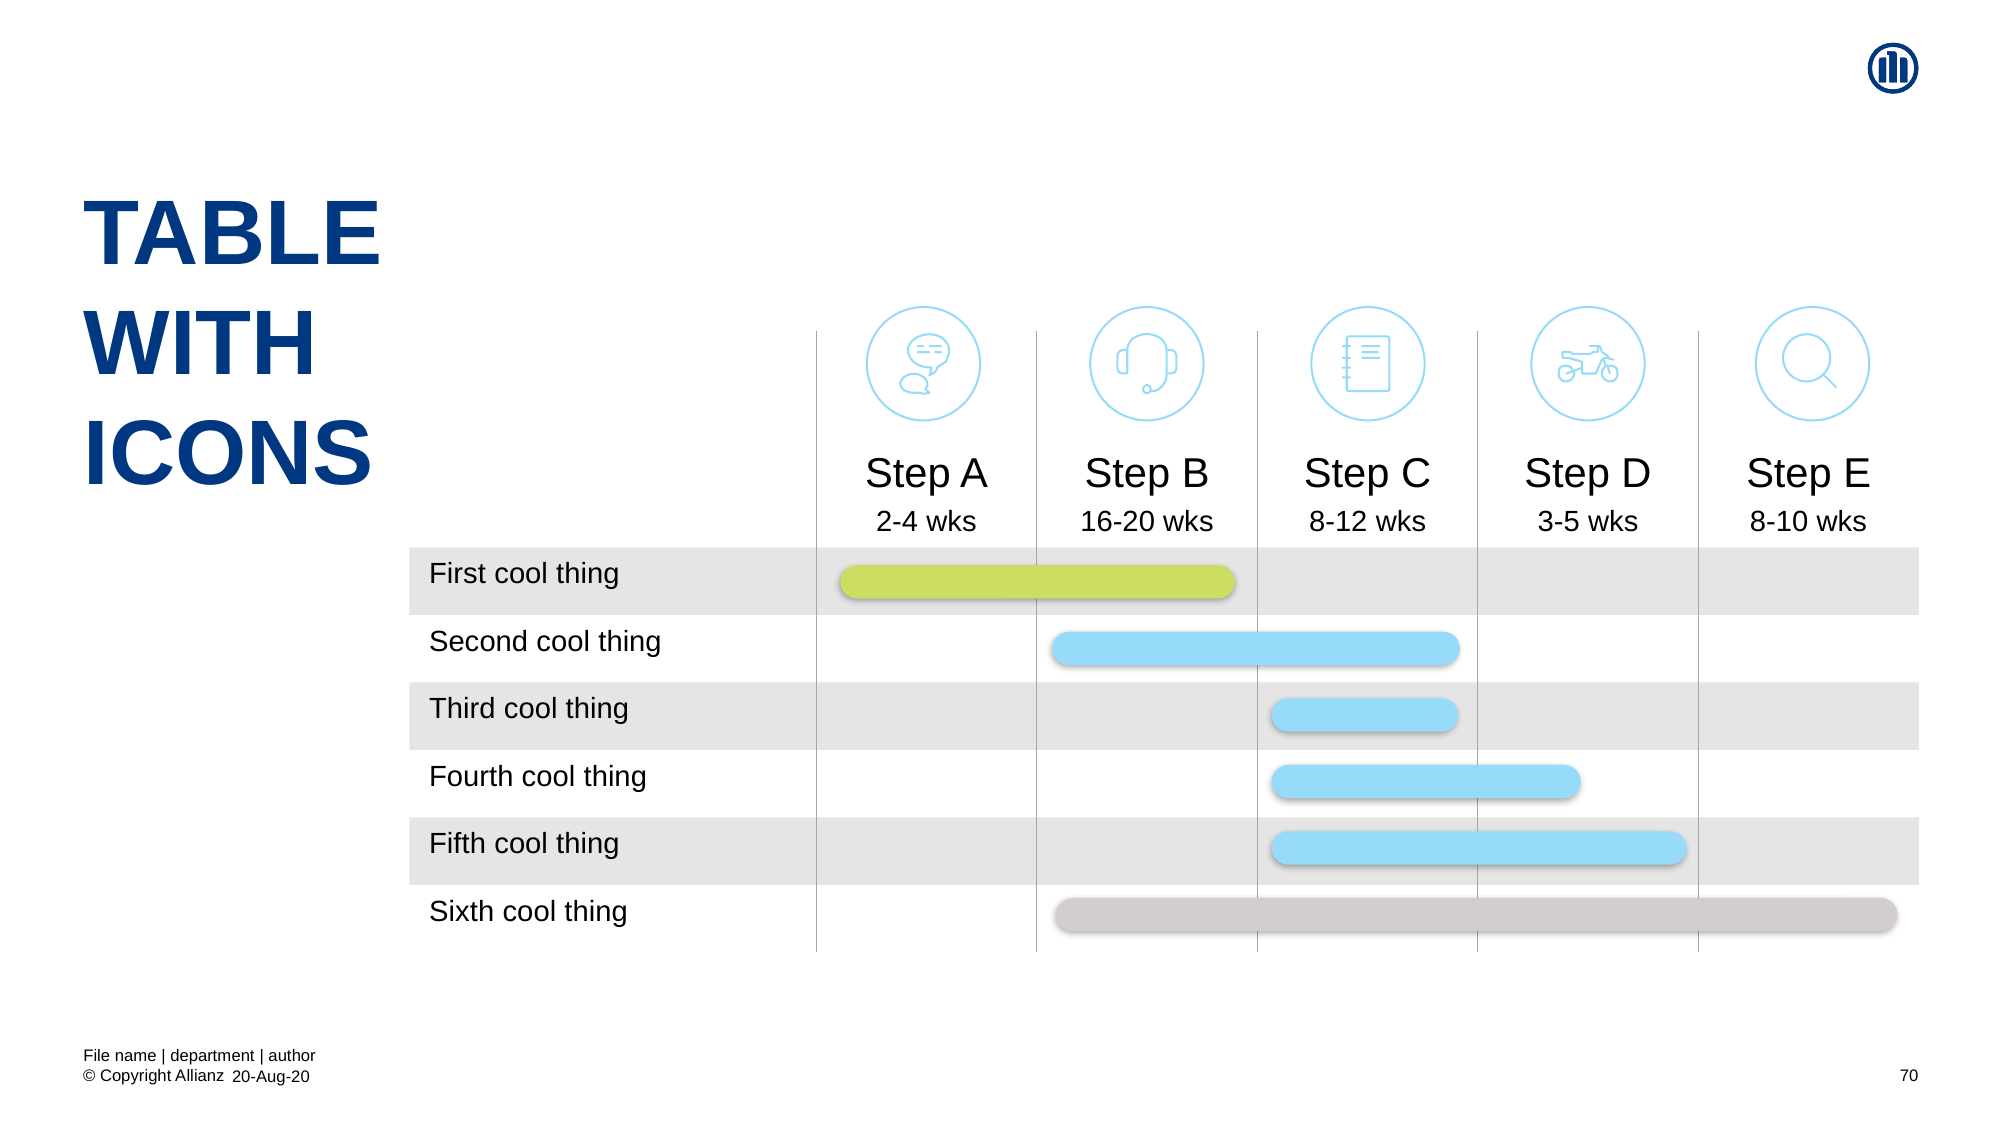

# Table with icons

|  | Step A 2-4 wks | Step B 16-20 wks | Step C 8-12 wks | Step D 3-5 wks | Step E 8-10 wks |
| --- | --- | --- | --- | --- | --- |
| First cool thing |  |  |  |  |  |
| Second cool thing |  |  |  |  |  |
| Third cool thing |  |  |  |  |  |
| Fourth cool thing |  |  |  |  |  |
| Fifth cool thing |  |  |  |  |  |
| Sixth cool thing |  |  |  |  |  |

File name | department | author
70
20-Aug-20